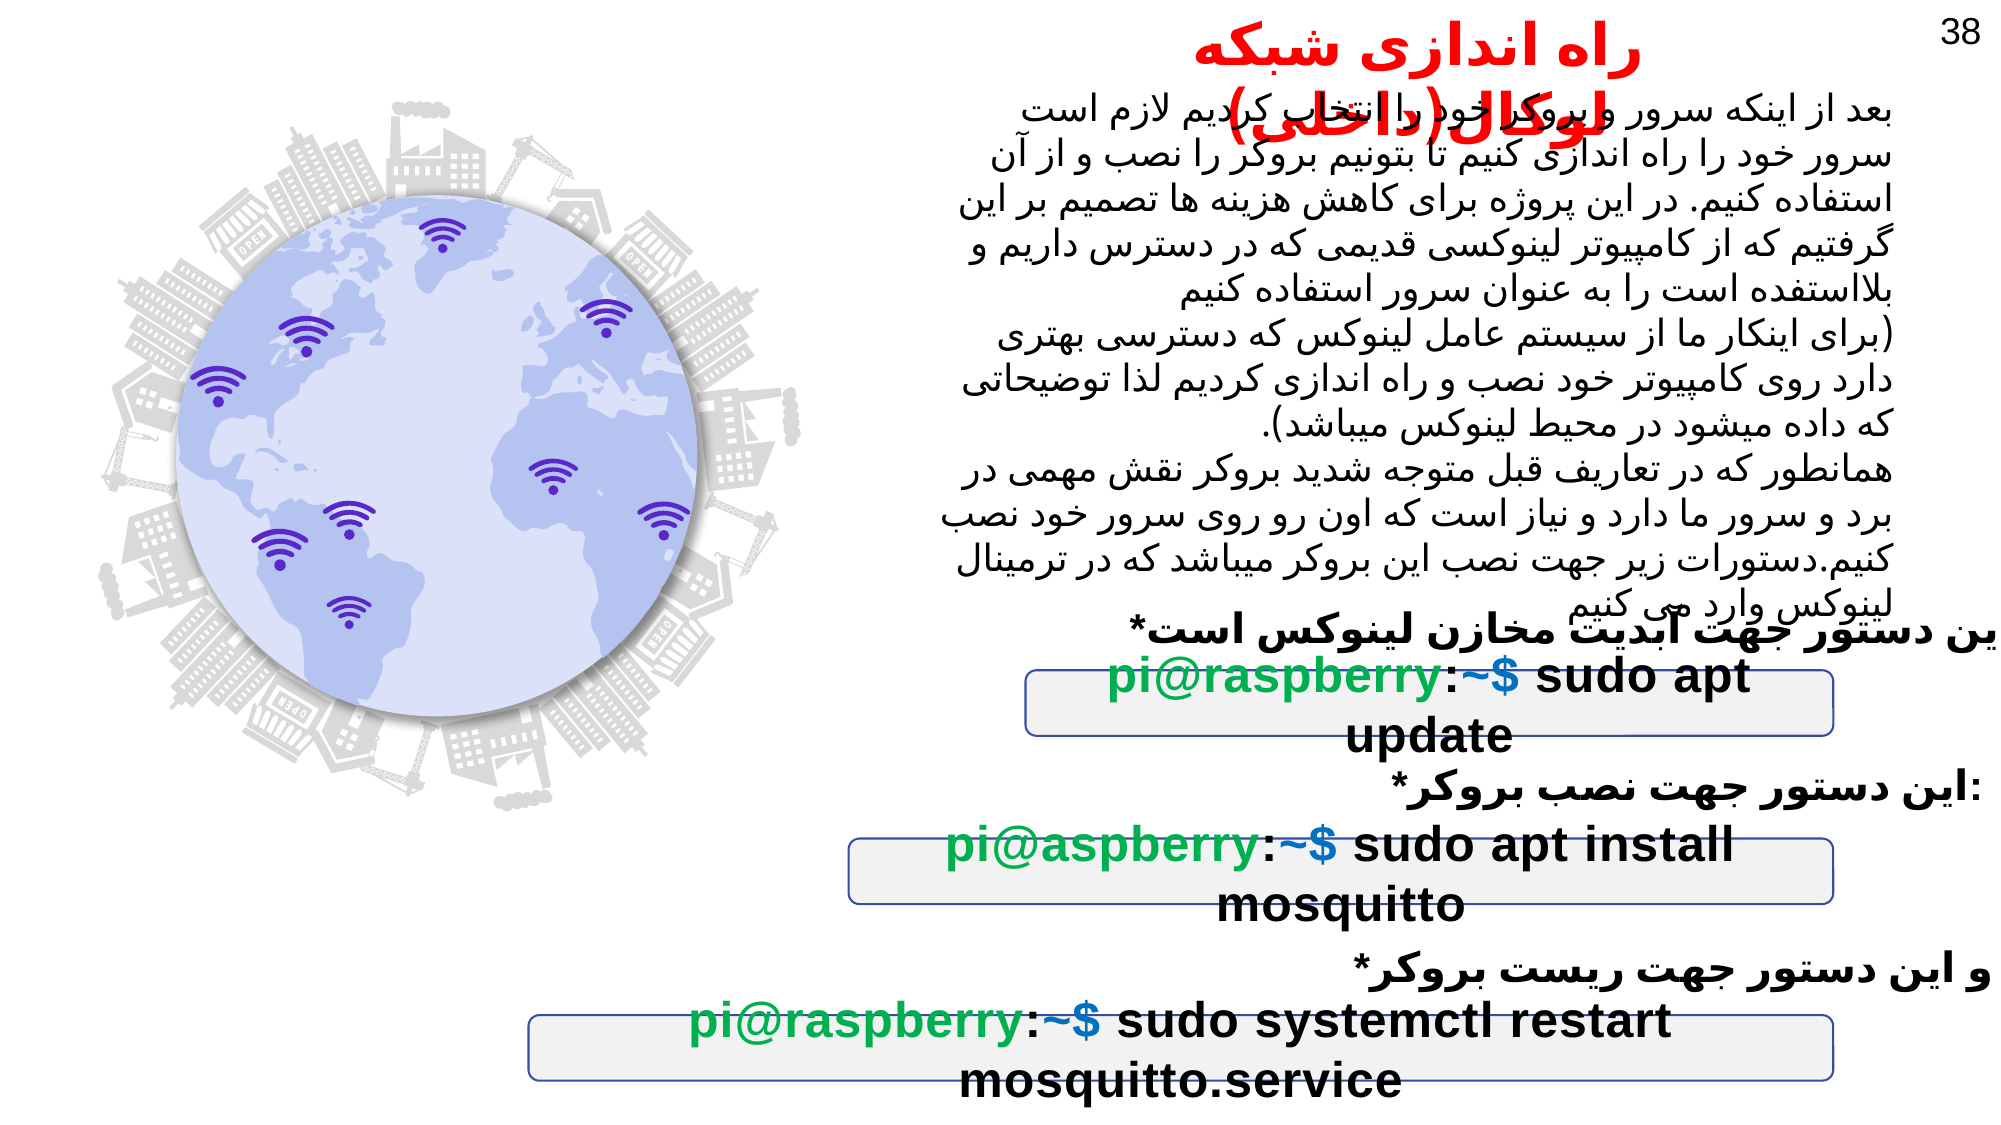

راه اندازی شبکه لوکال(داخلی)
38
بعد از اینکه سرور و بروکر خود را انتخاب کردیم لازم است سرور خود را راه اندازی کنیم تا بتونیم بروکر را نصب و از آن استفاده کنیم. در این پروژه برای کاهش هزینه ها تصمیم بر این گرفتیم که از کامپیوتر لینوکسی قدیمی که در دسترس داریم و بلااستفده است را به عنوان سرور استفاده کنیم
(برای اینکار ما از سیستم عامل لینوکس که دسترسی بهتری دارد روی کامپیوتر خود نصب و راه اندازی کردیم لذا توضیحاتی که داده میشود در محیط لینوکس میباشد).
همانطور که در تعاریف قبل متوجه شدید بروکر نقش مهمی در برد و سرور ما دارد و نیاز است که اون رو روی سرور خود نصب کنیم.دستورات زیر جهت نصب این بروکر میباشد که در ترمینال لینوکس وارد می کنیم

*این دستور جهت آبدیت مخازن لینوکس است:

pi@raspberry:~$ sudo apt update
*این دستور جهت نصب بروکر:
pi@aspberry:~$ sudo apt install mosquitto
*و این دستور جهت ریست بروکر
pi@raspberry:~$ sudo systemctl restart mosquitto.service